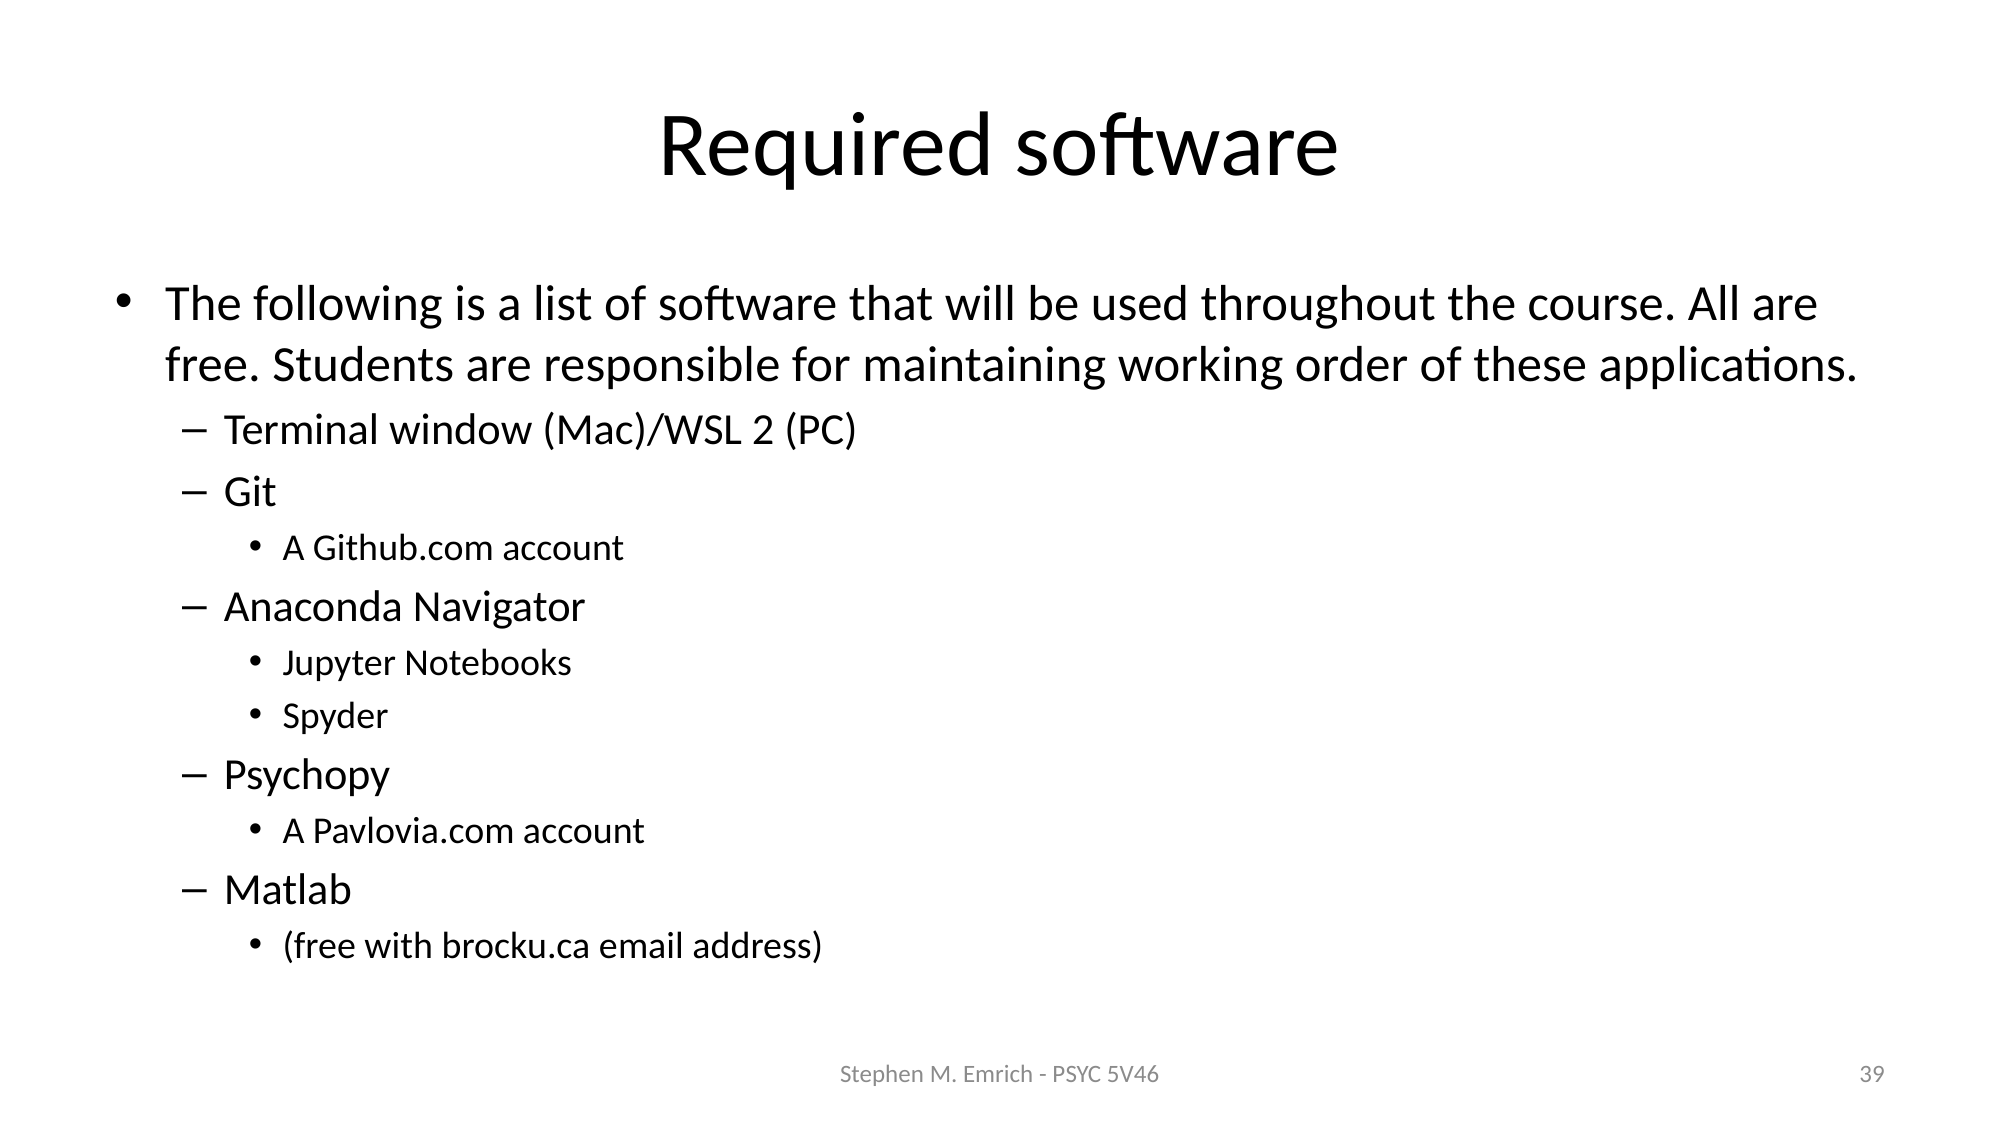

# Required software
The following is a list of software that will be used throughout the course. All are free. Students are responsible for maintaining working order of these applications.
Terminal window (Mac)/WSL 2 (PC)
Git
A Github.com account
Anaconda Navigator
Jupyter Notebooks
Spyder
Psychopy
A Pavlovia.com account
Matlab
(free with brocku.ca email address)

Stephen M. Emrich - PSYC 5V46
39